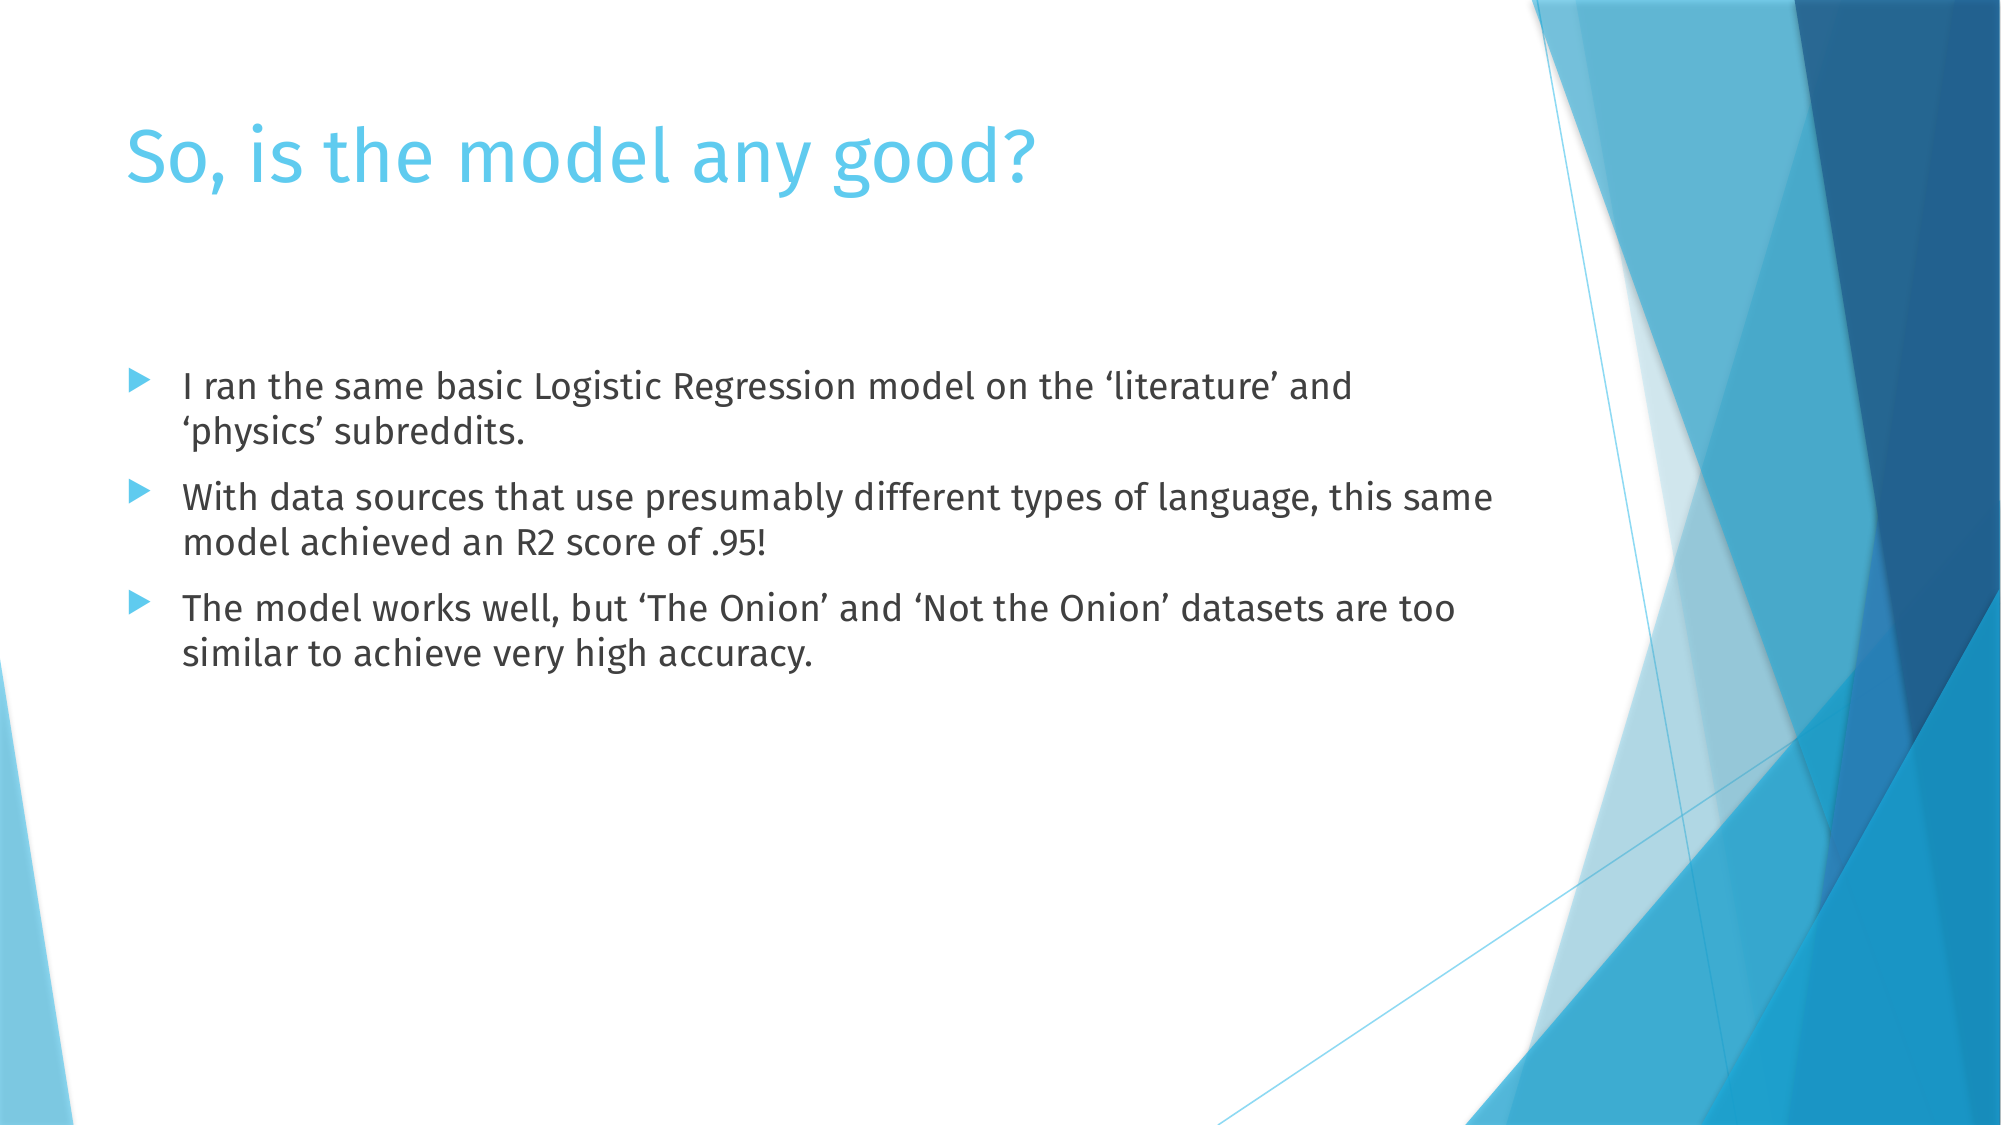

# So, is the model any good?
I ran the same basic Logistic Regression model on the ‘literature’ and ‘physics’ subreddits.
With data sources that use presumably different types of language, this same model achieved an R2 score of .95!
The model works well, but ‘The Onion’ and ‘Not the Onion’ datasets are too similar to achieve very high accuracy.